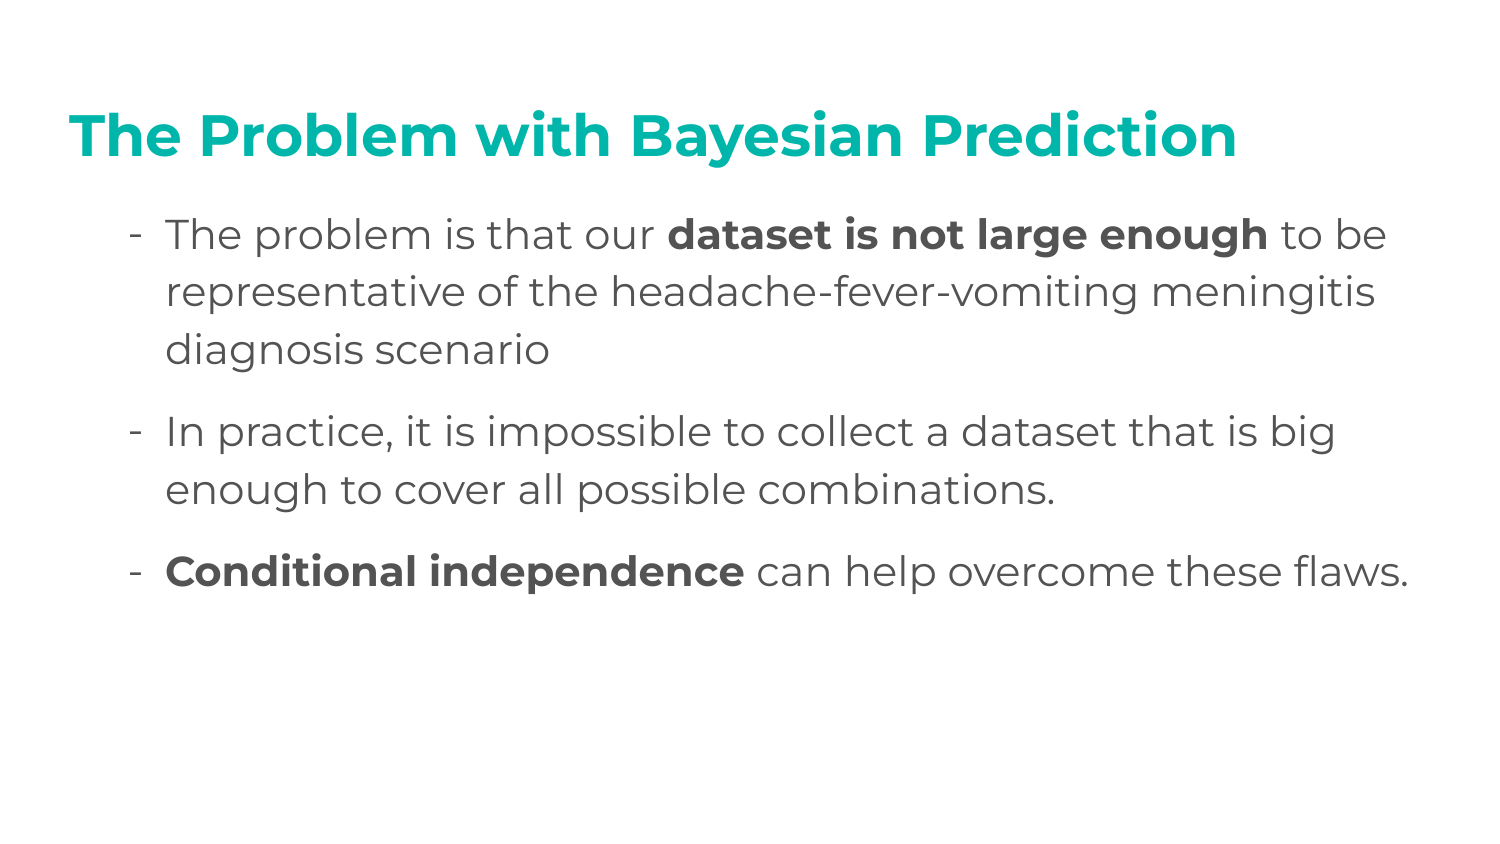

# The Problem with Bayesian Prediction
The problem is that our dataset is not large enough to be representative of the headache-fever-vomiting meningitis diagnosis scenario
In practice, it is impossible to collect a dataset that is big enough to cover all possible combinations.
Conditional independence can help overcome these flaws.